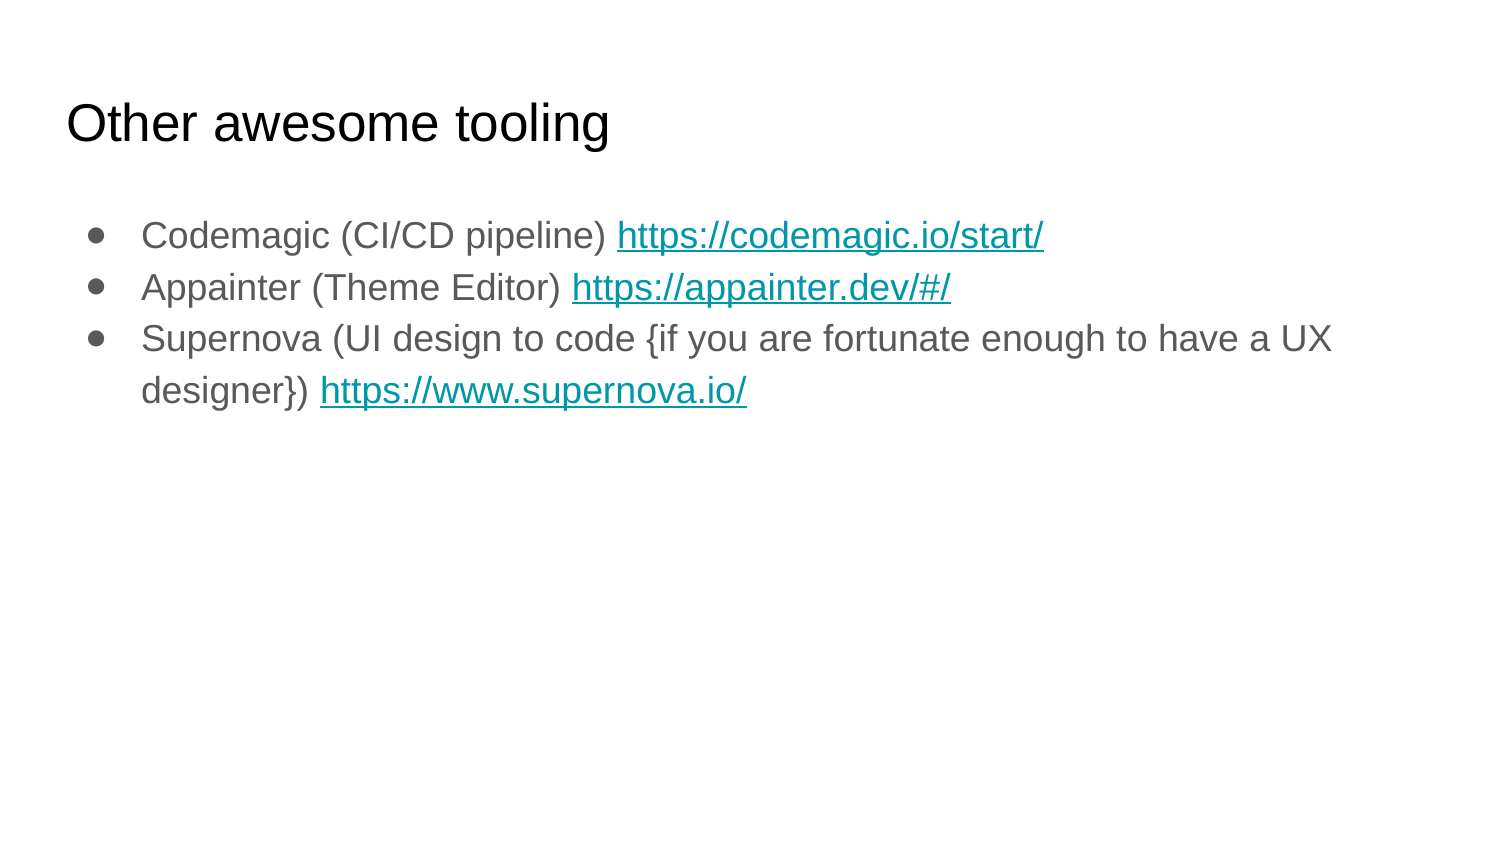

# Other awesome tooling
Codemagic (CI/CD pipeline) https://codemagic.io/start/
Appainter (Theme Editor) https://appainter.dev/#/
Supernova (UI design to code {if you are fortunate enough to have a UX designer}) https://www.supernova.io/